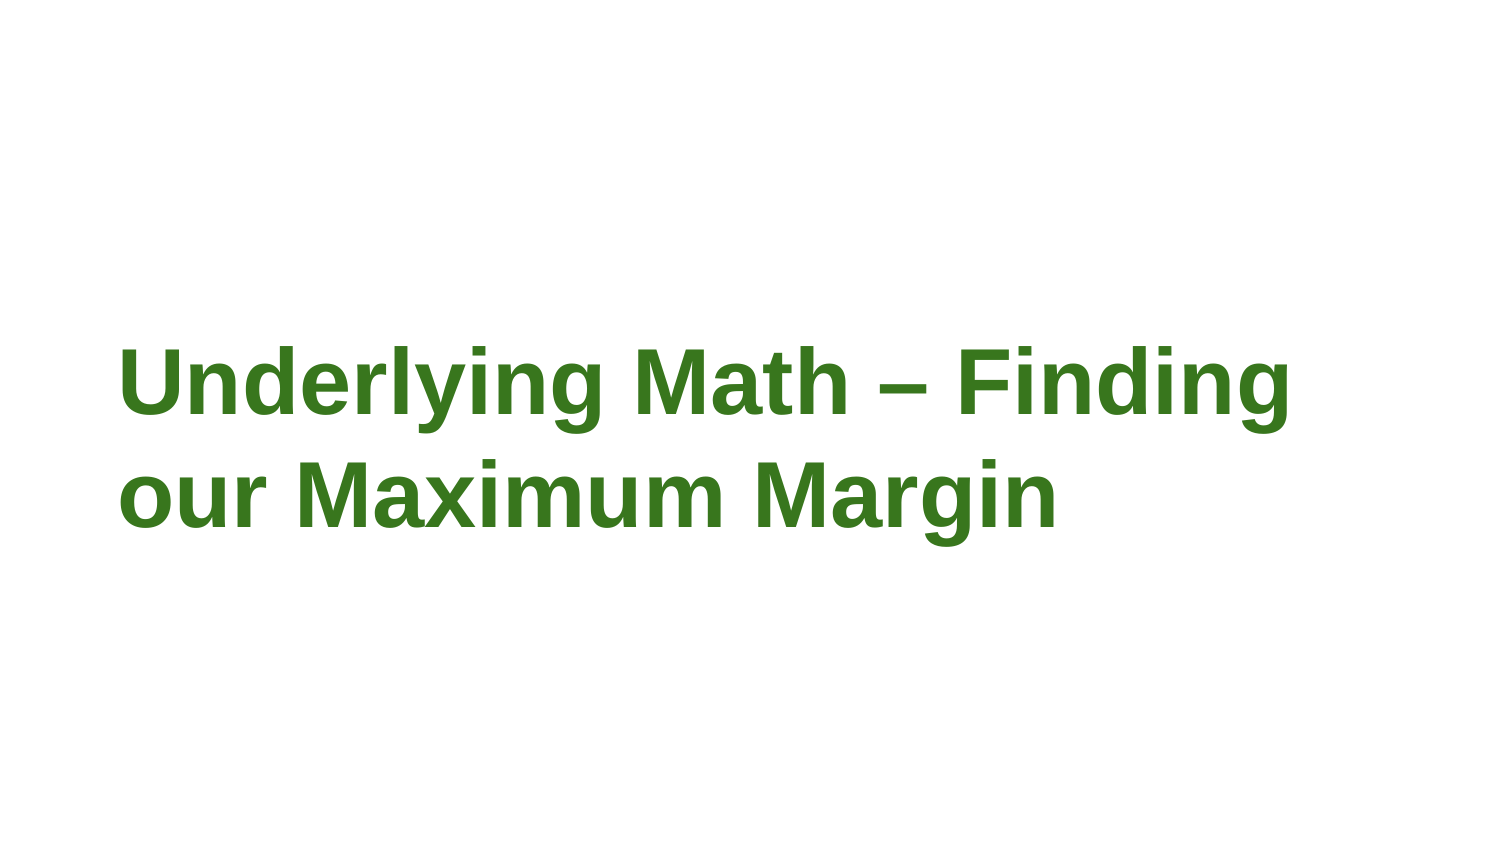

# Underlying Math – Finding our Maximum Margin